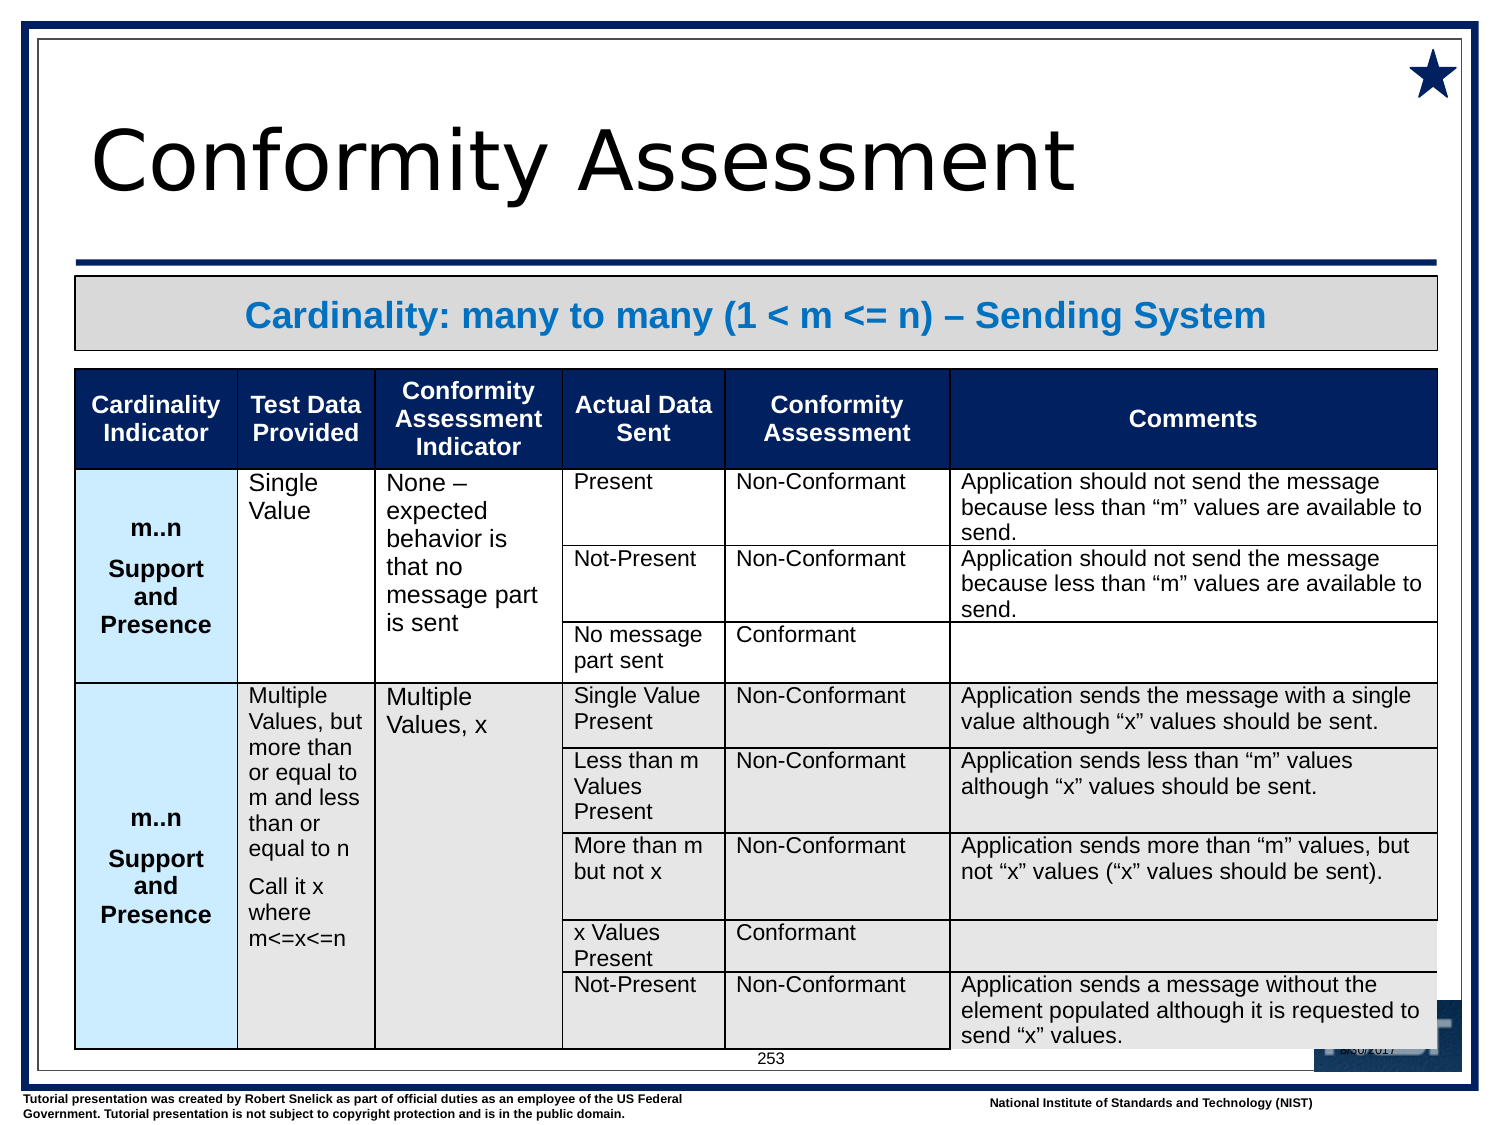

# Conformity Assessment
Cardinality: many to many (1 < m <= n) – Sending System
| Cardinality Indi­cator | Test Data Provided | Conformity Assessment Indicator | Actual Data Sent | Conformity Assessment | Comments |
| --- | --- | --- | --- | --- | --- |
| m..n Support and Presence | Single Value | None – expected behavior is that no message part is sent | Present | Non-Conformant | Application should not send the message because less than “m” values are available to send. |
|  |  |  | Not-Present | Non-Conformant | Application should not send the message because less than “m” values are available to send. |
|  |  |  | No message part sent | Conformant |  |
| m..n Support and Presence | Multiple Values, but more than or equal to m and less than or equal to n Call it x where m<=x<=n | Multiple Values, x | Single Value Present | Non-Conformant | Application sends the message with a single value although “x” values should be sent. |
|  |  |  | Less than m Values Present | Non-Conformant | Application sends less than “m” values although “x” values should be sent. |
|  |  |  | More than m but not x | Non-Conformant | Application sends more than “m” values, but not “x” values (“x” values should be sent). |
|  |  |  | x Values Present | Conformant |  |
|  |  |  | Not-Present | Non-Conformant | Application sends a message without the element populated although it is requested to send “x” values. |
253
8/30/2017